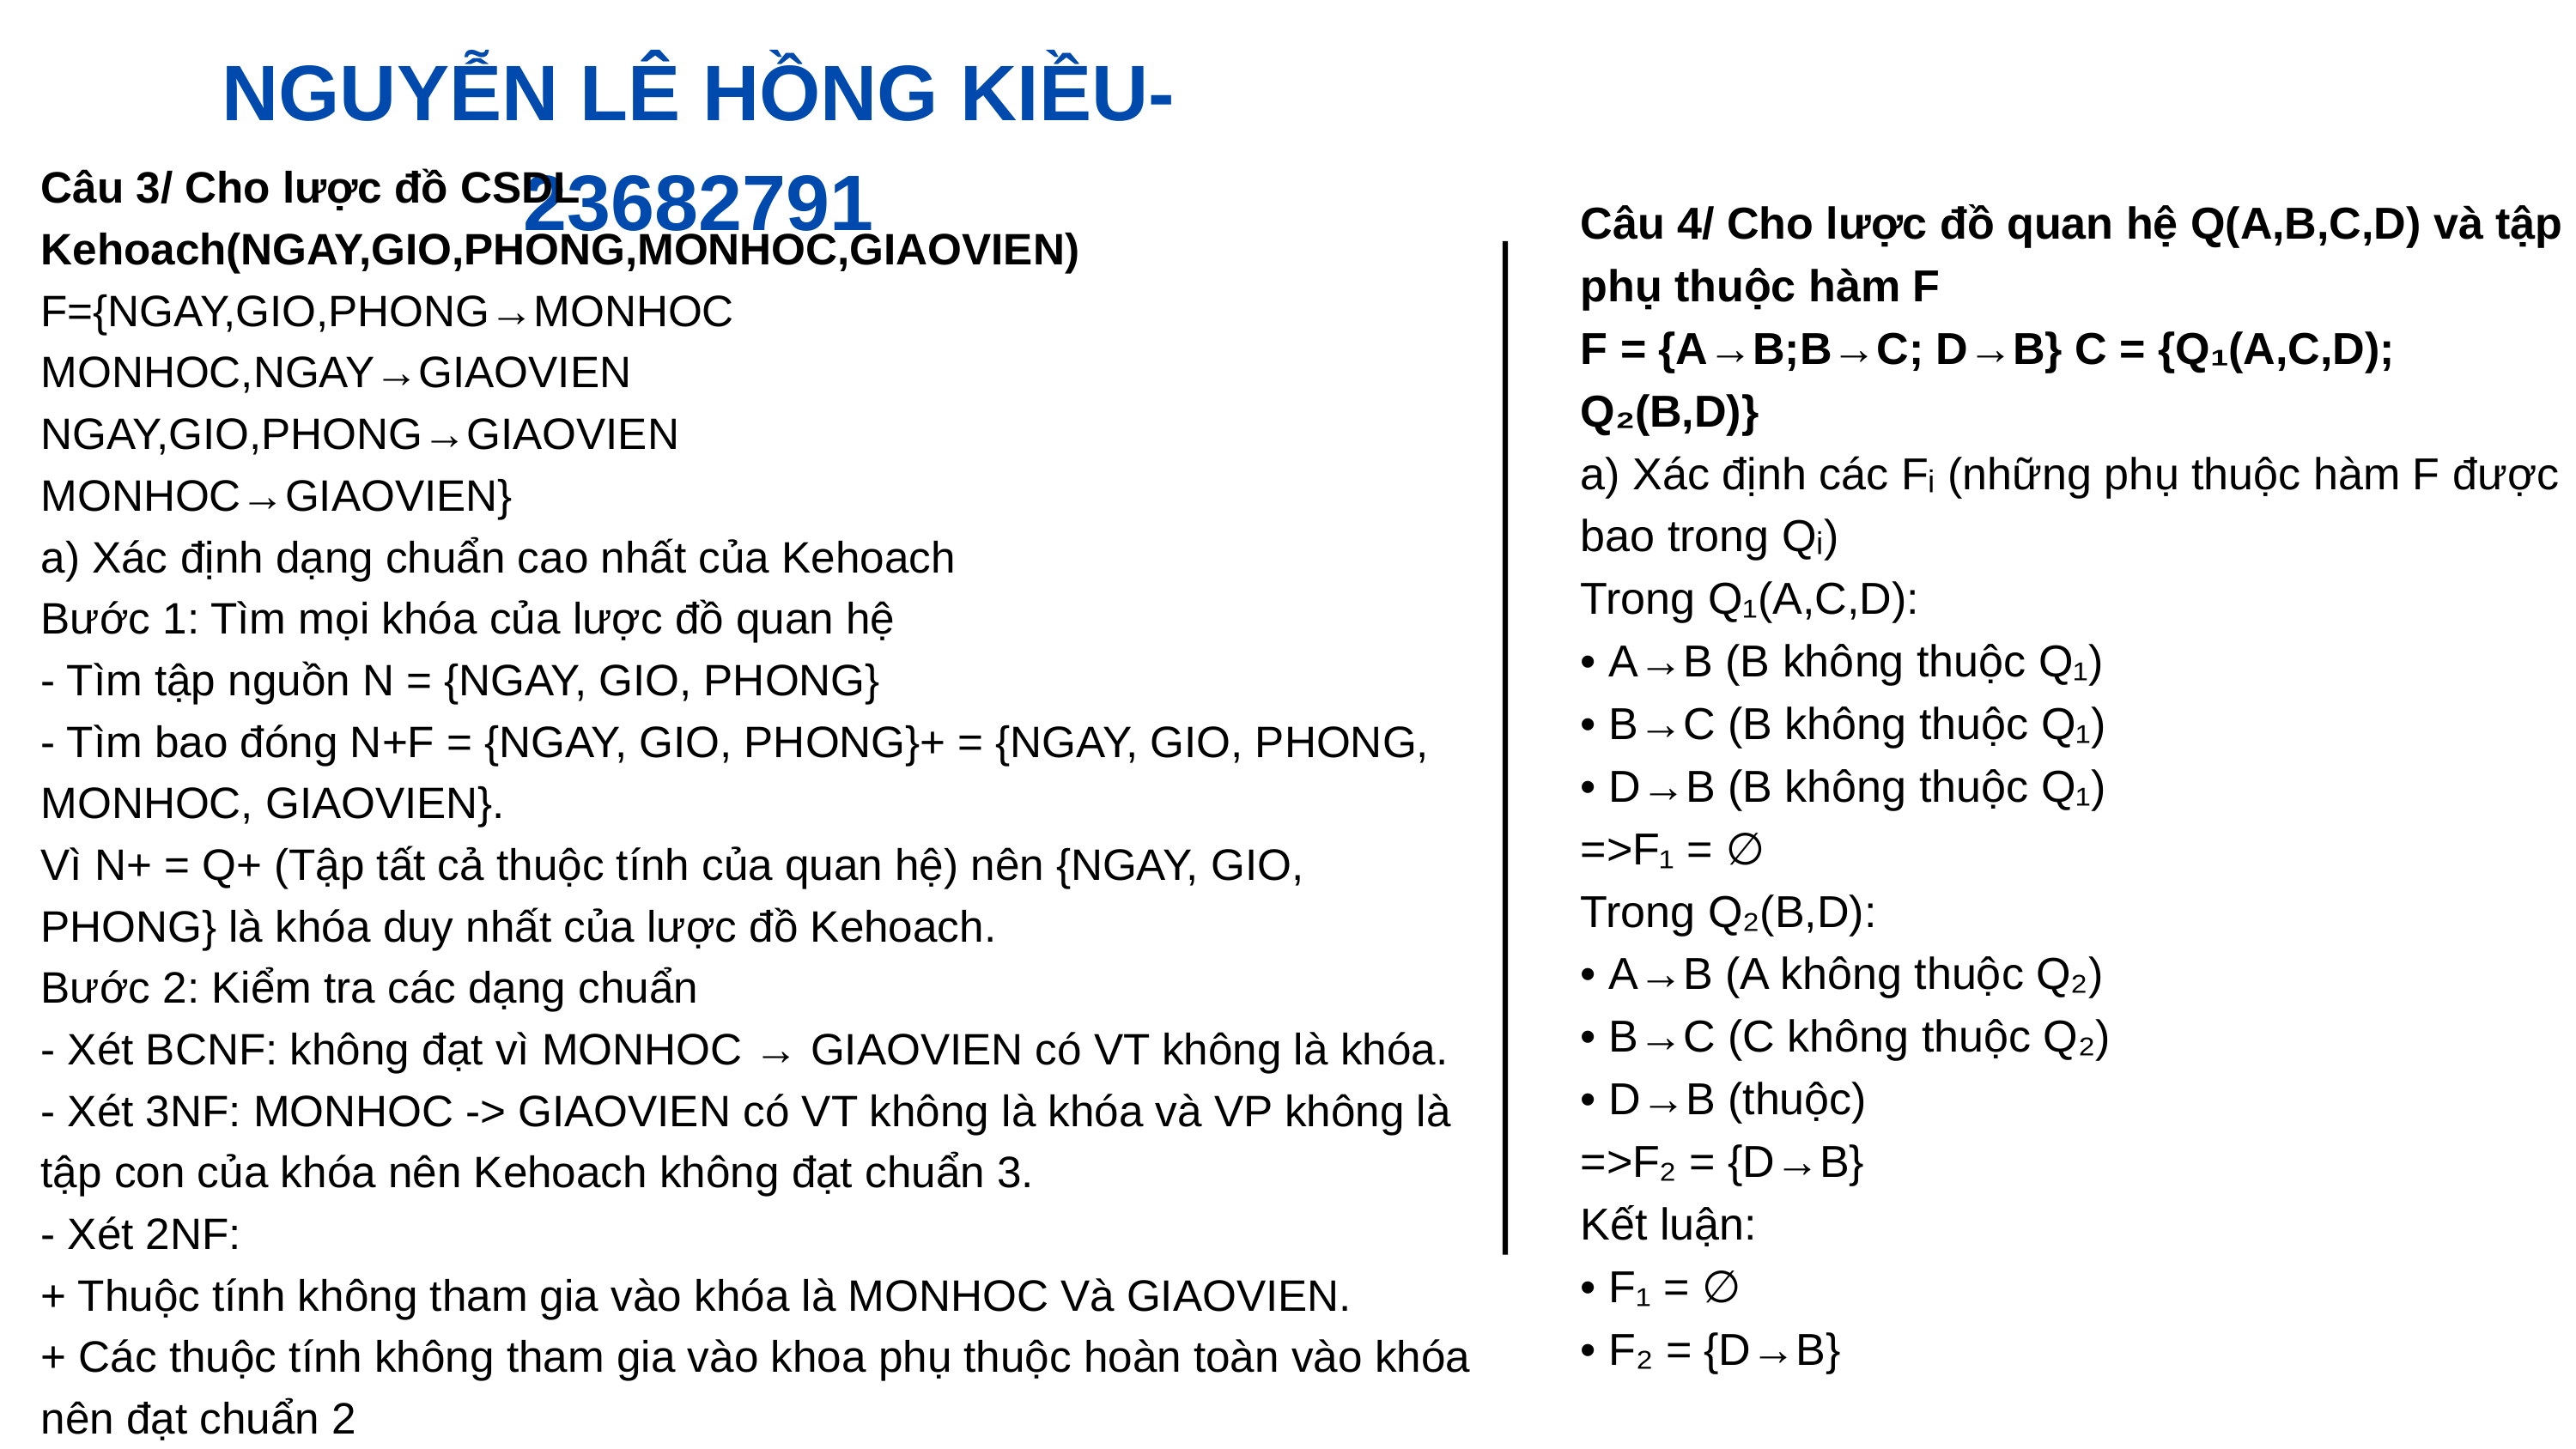

NGUYỄN LÊ HỒNG KIỀU- 23682791
Câu 3/ Cho lược đồ CSDL
Kehoach(NGAY,GIO,PHONG,MONHOC,GIAOVIEN)
F={NGAY,GIO,PHONG→MONHOC
MONHOC,NGAY→GIAOVIEN
NGAY,GIO,PHONG→GIAOVIEN
MONHOC→GIAOVIEN}
a) Xác định dạng chuẩn cao nhất của Kehoach
Bước 1: Tìm mọi khóa của lược đồ quan hệ
- Tìm tập nguồn N = {NGAY, GIO, PHONG}
- Tìm bao đóng N+F = {NGAY, GIO, PHONG}+ = {NGAY, GIO, PHONG, MONHOC, GIAOVIEN}.
Vì N+ = Q+ (Tập tất cả thuộc tính của quan hệ) nên {NGAY, GIO, PHONG} là khóa duy nhất của lược đồ Kehoach.
Bước 2: Kiểm tra các dạng chuẩn
- Xét BCNF: không đạt vì MONHOC → GIAOVIEN có VT không là khóa.
- Xét 3NF: MONHOC -> GIAOVIEN có VT không là khóa và VP không là tập con của khóa nên Kehoach không đạt chuẩn 3.
- Xét 2NF:
+ Thuộc tính không tham gia vào khóa là MONHOC Và GIAOVIEN.
+ Các thuộc tính không tham gia vào khoa phụ thuộc hoàn toàn vào khóa nên đạt chuẩn 2

Câu 4/ Cho lược đồ quan hệ Q(A,B,C,D) và tập phụ thuộc hàm F
F = {A→B;B→C; D→B} C = {Q₁(A,C,D); Q₂(B,D)}
a) Xác định các Fᵢ (những phụ thuộc hàm F được bao trong Qᵢ)
Trong Q₁(A,C,D):
• A→B (B không thuộc Q₁)
• B→C (B không thuộc Q₁)
• D→B (B không thuộc Q₁)
=>F₁ = ∅
Trong Q₂(B,D):
• A→B (A không thuộc Q₂)
• B→C (C không thuộc Q₂)
• D→B (thuộc)
=>F₂ = {D→B}
Kết luận:
• F₁ = ∅
• F₂ = {D→B}